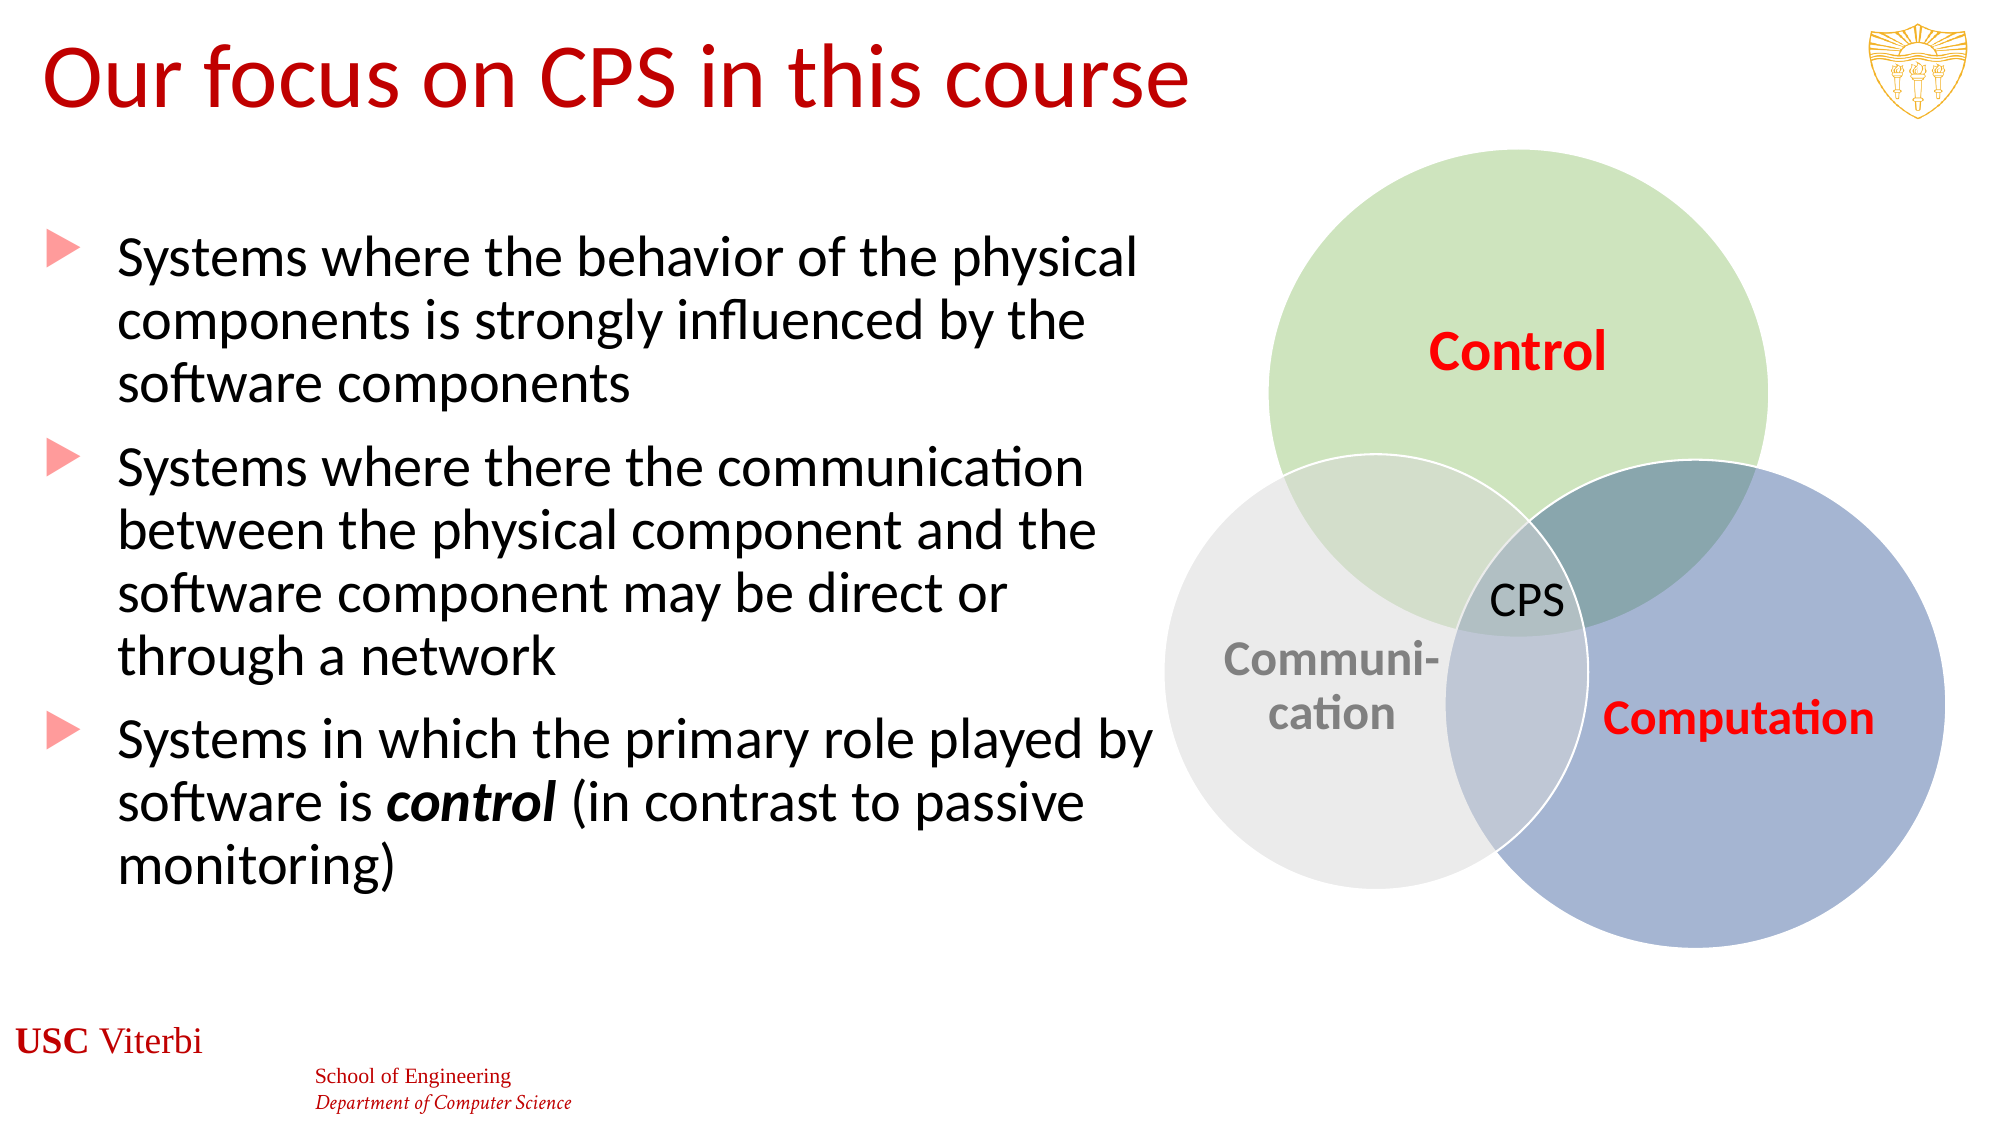

# Our focus on CPS in this course
Control
Communi-cation
Computation
Systems where the behavior of the physical components is strongly influenced by the software components
Systems where there the communication between the physical component and the software component may be direct or through a network
Systems in which the primary role played by software is control (in contrast to passive monitoring)

CPS
3